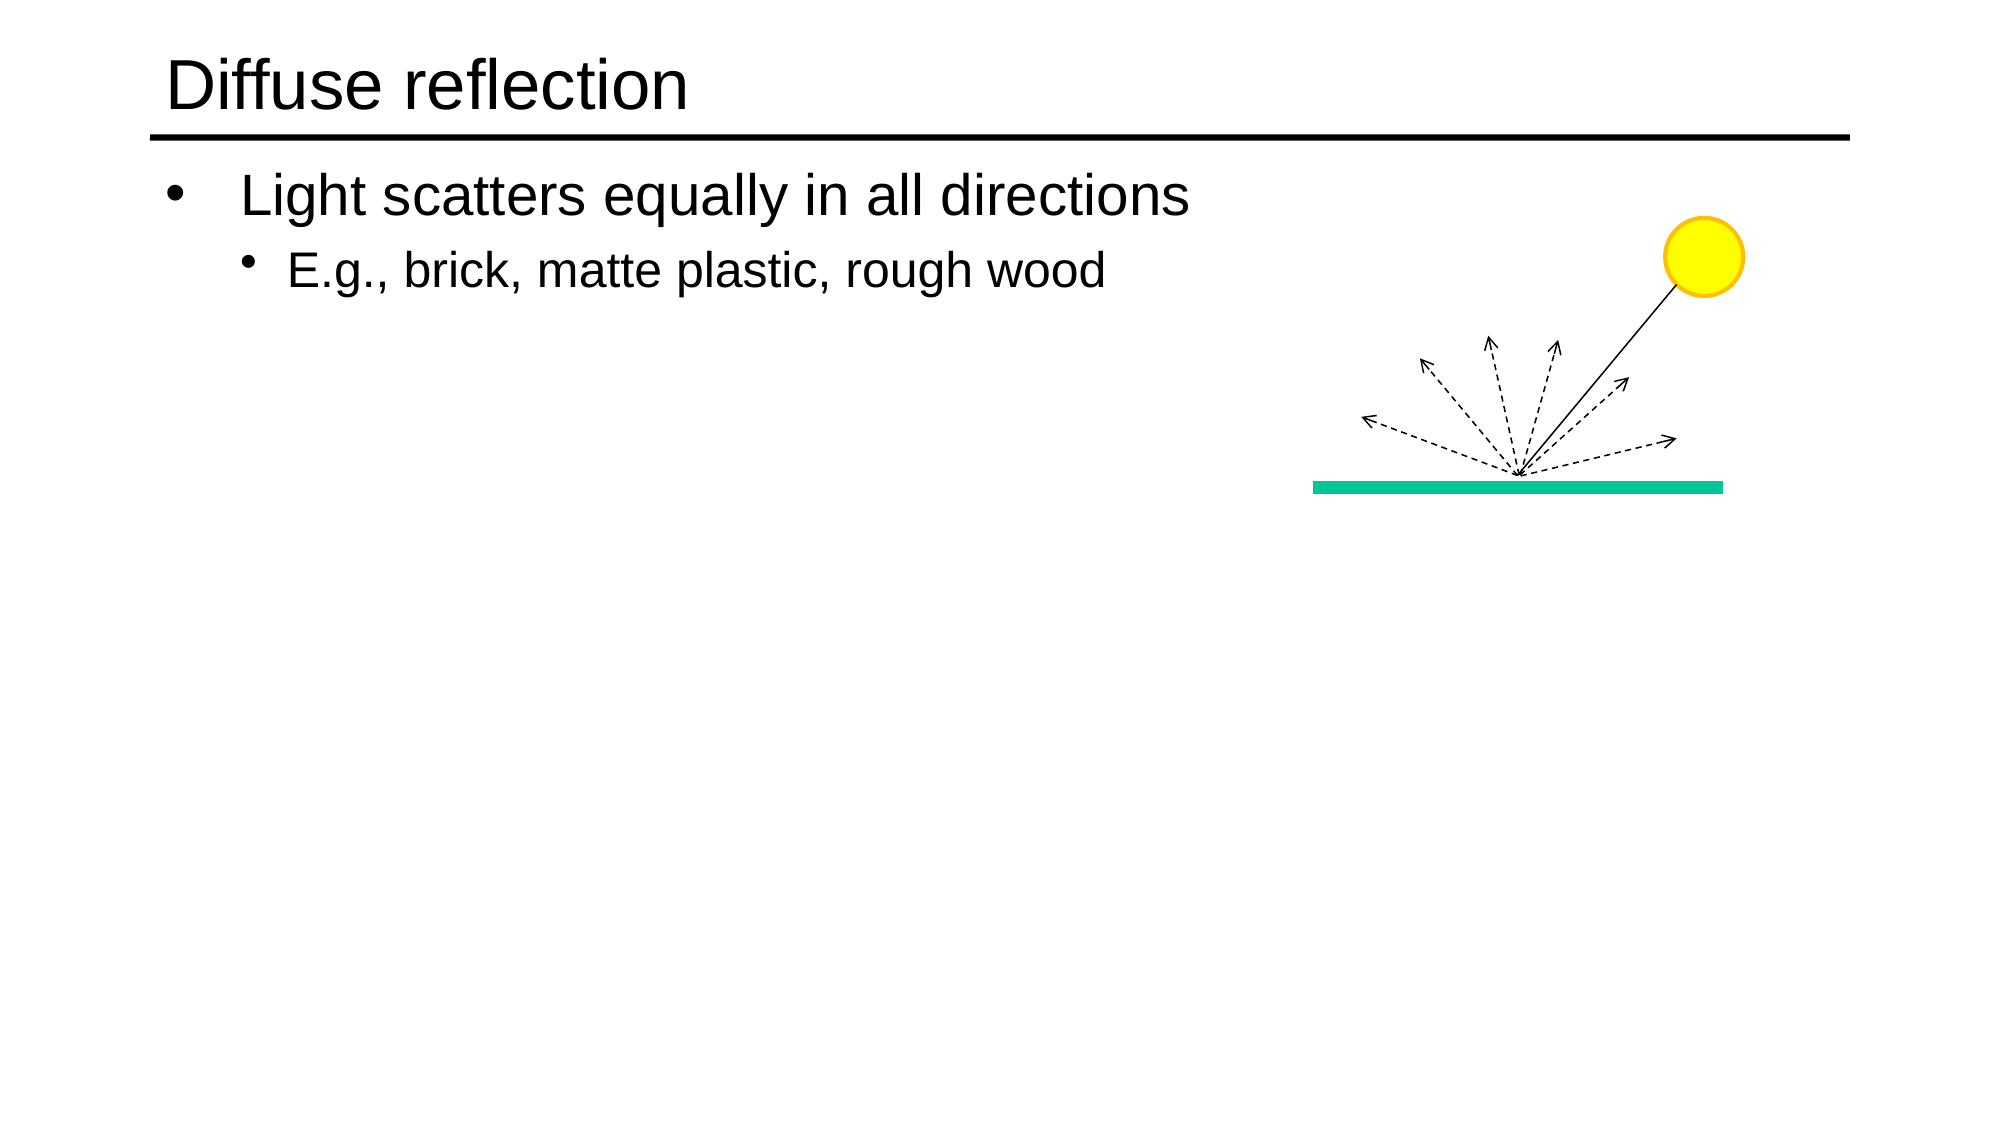

# Diffuse reflection
Light scatters equally in all directions
E.g., brick, matte plastic, rough wood